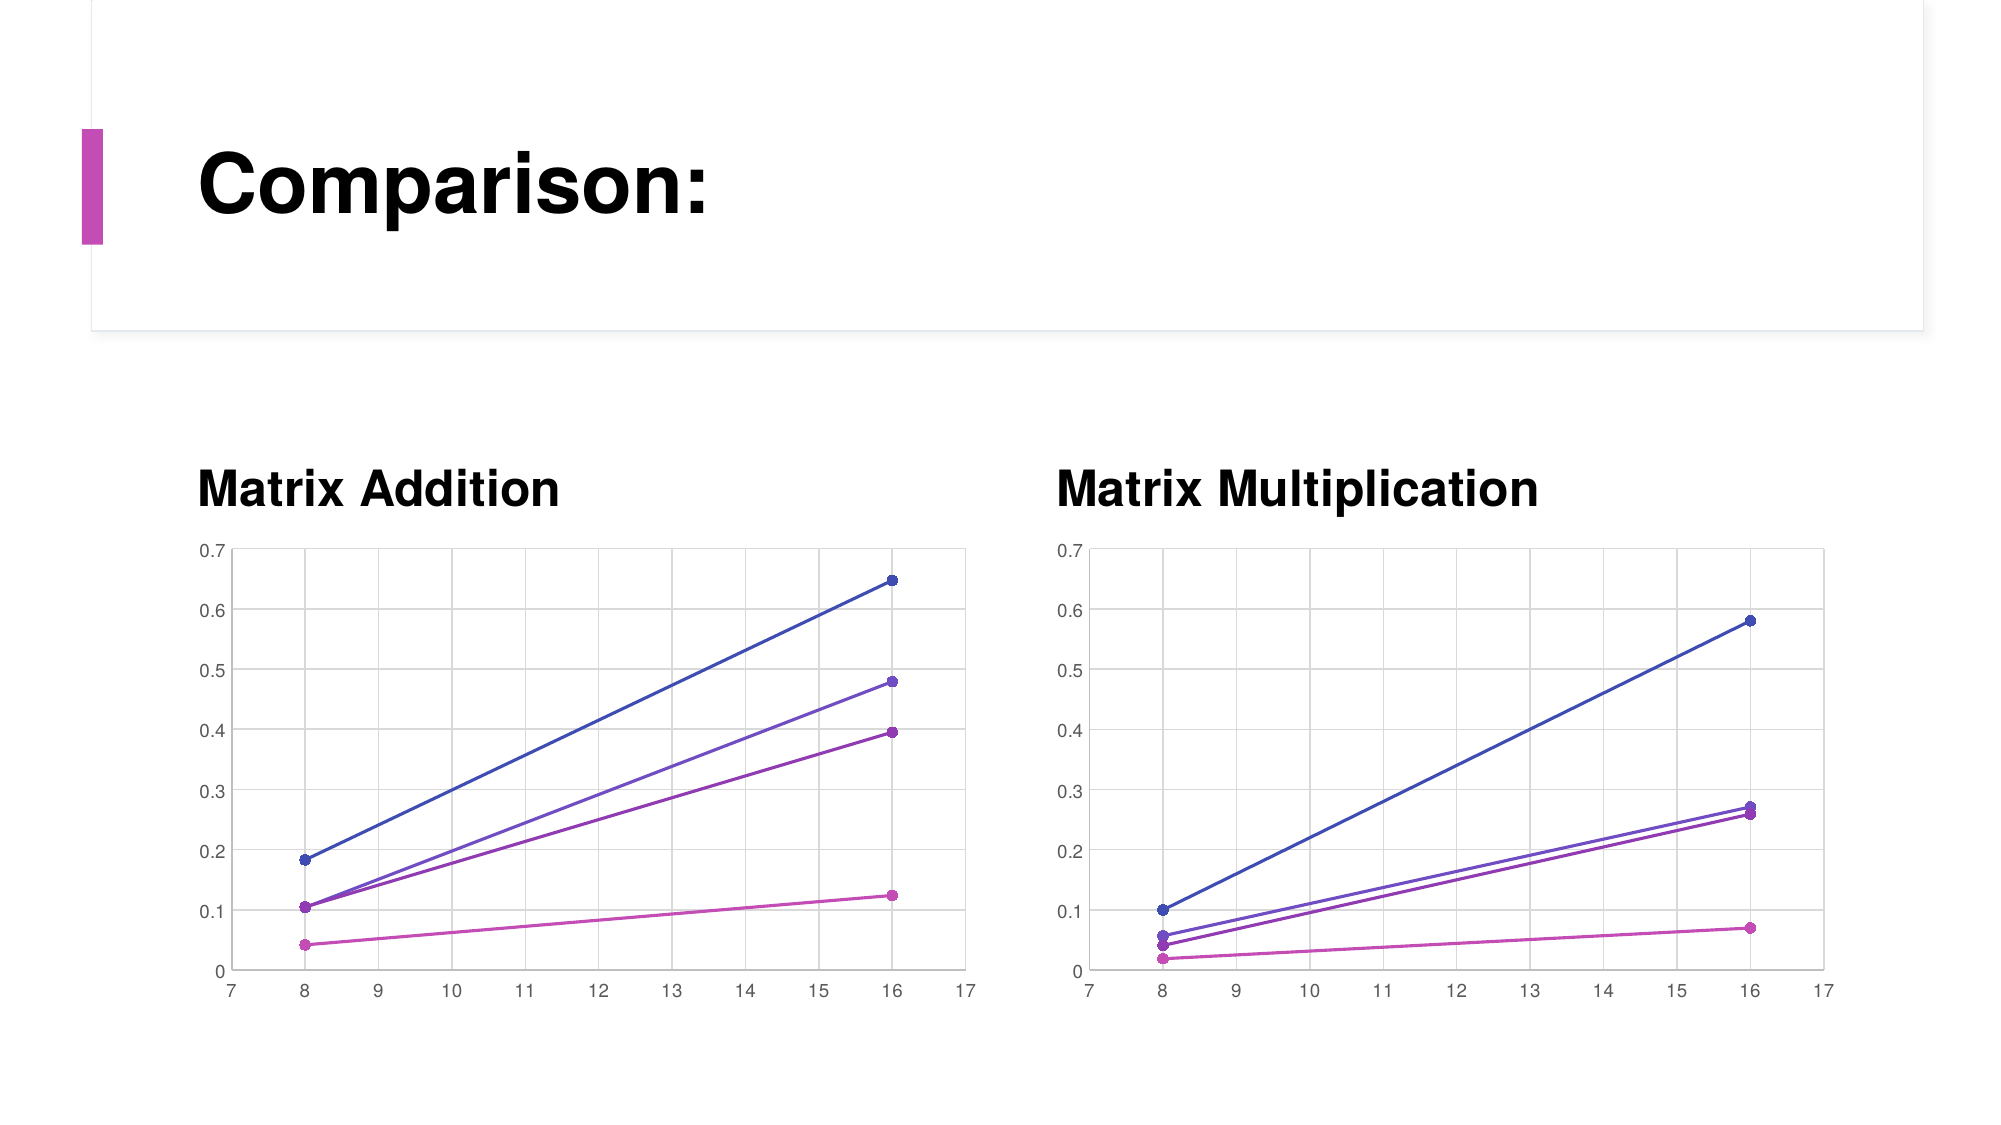

# Comparison:
Matrix Addition
Matrix Multiplication

### Chart

| Category |  |  |  |  |
|---|---|---|---|---|

### Chart

| Category |  | X86atomicSimple | X86MinorCPU | X86TimingSimple |
|---|---|---|---|---|